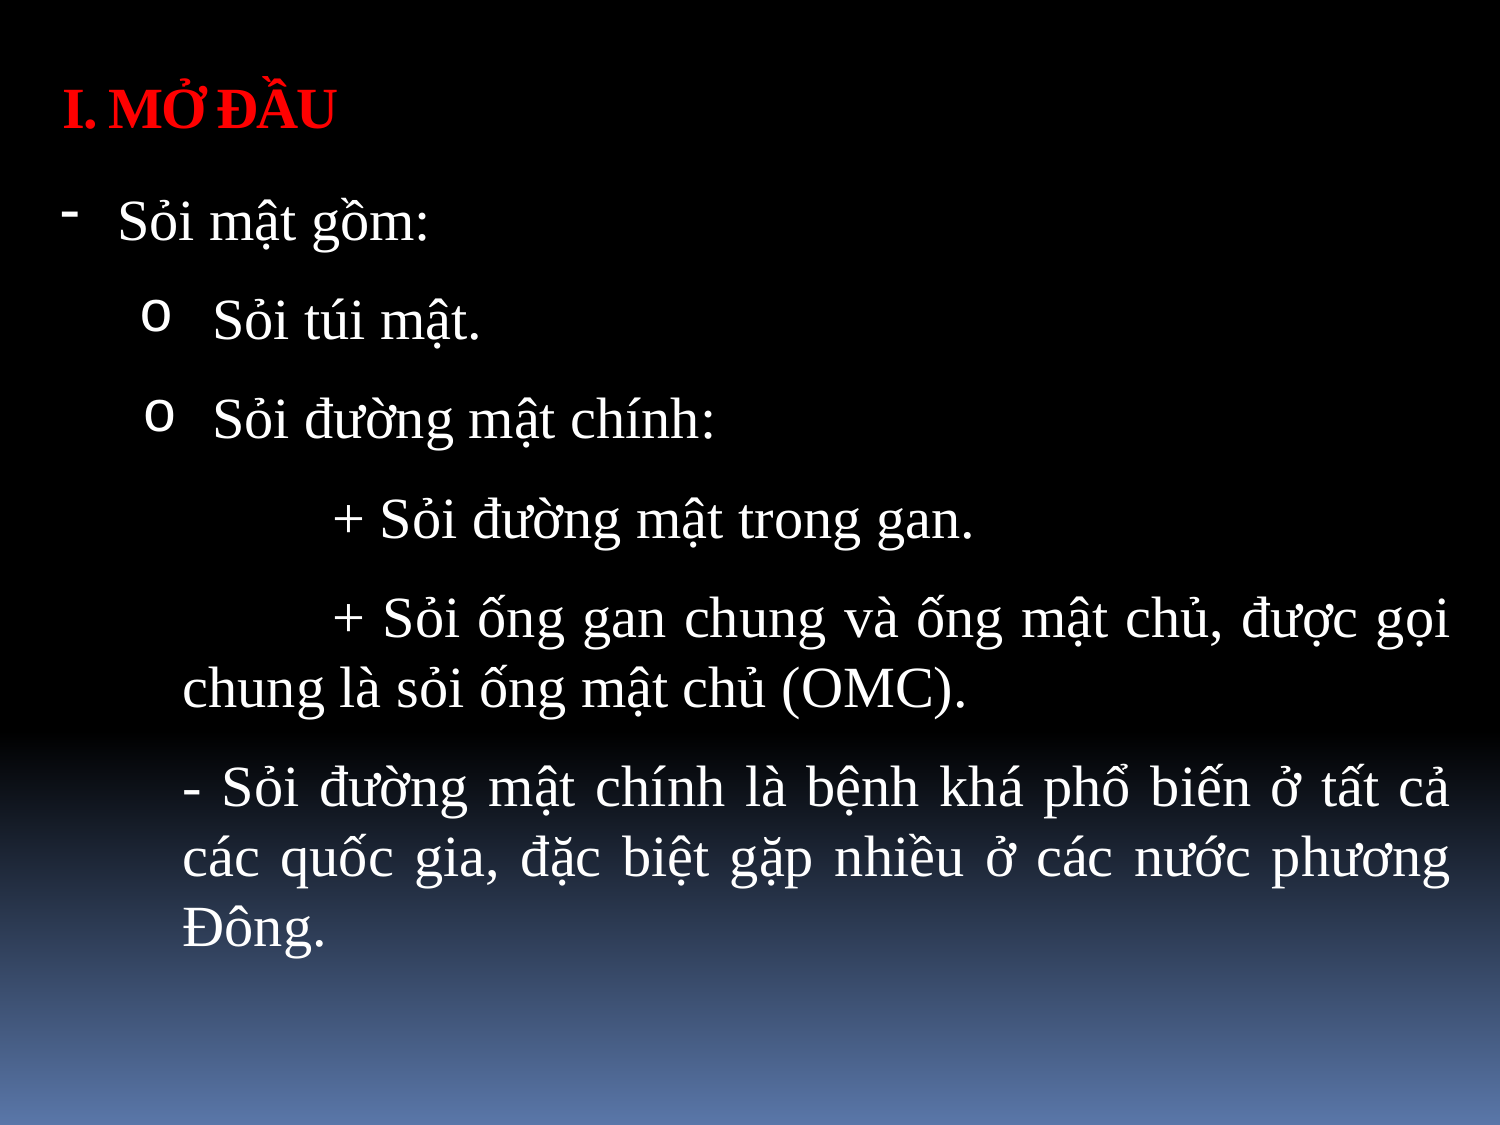

I. MỞ ĐẦU
Sỏi mật gồm:
Sỏi túi mật.
Sỏi đường mật chính:
	+ Sỏi đường mật trong gan.
	+ Sỏi ống gan chung và ống mật chủ, được gọi chung là sỏi ống mật chủ (OMC).
- Sỏi đường mật chính là bệnh khá phổ biến ở tất cả các quốc gia, đặc biệt gặp nhiều ở các nước phương Đông.